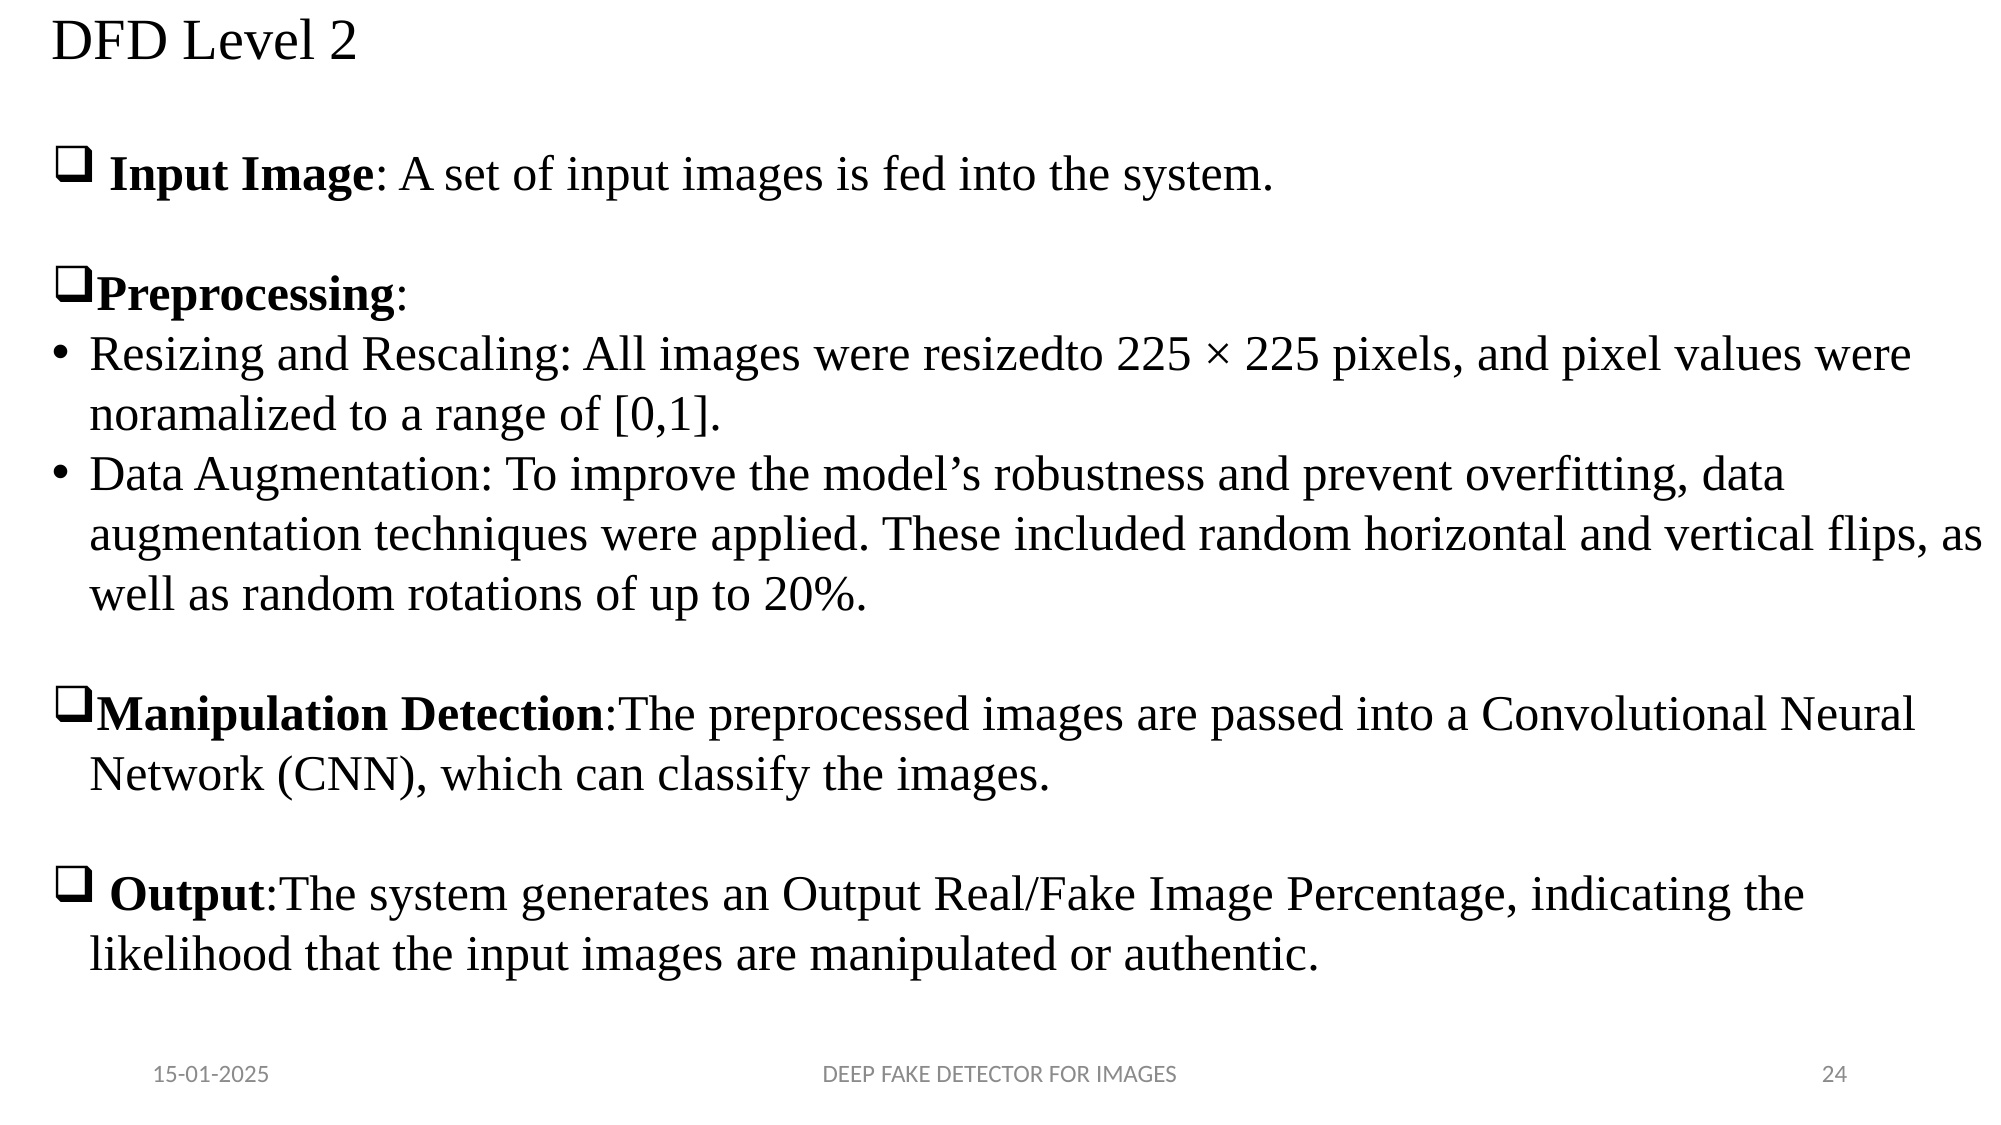

DFD Level 2

 Input Image: A set of input images is fed into the system.

Preprocessing:
Resizing and Rescaling: All images were resizedto 225 × 225 pixels, and pixel values were noramalized to a range of [0,1].
Data Augmentation: To improve the model’s robustness and prevent overfitting, data augmentation techniques were applied. These included random horizontal and vertical flips, as well as random rotations of up to 20%.

Manipulation Detection:The preprocessed images are passed into a Convolutional Neural Network (CNN), which can classify the images.

 Output:The system generates an Output Real/Fake Image Percentage, indicating the likelihood that the input images are manipulated or authentic.
15-01-2025
DEEP FAKE DETECTOR FOR IMAGES
24